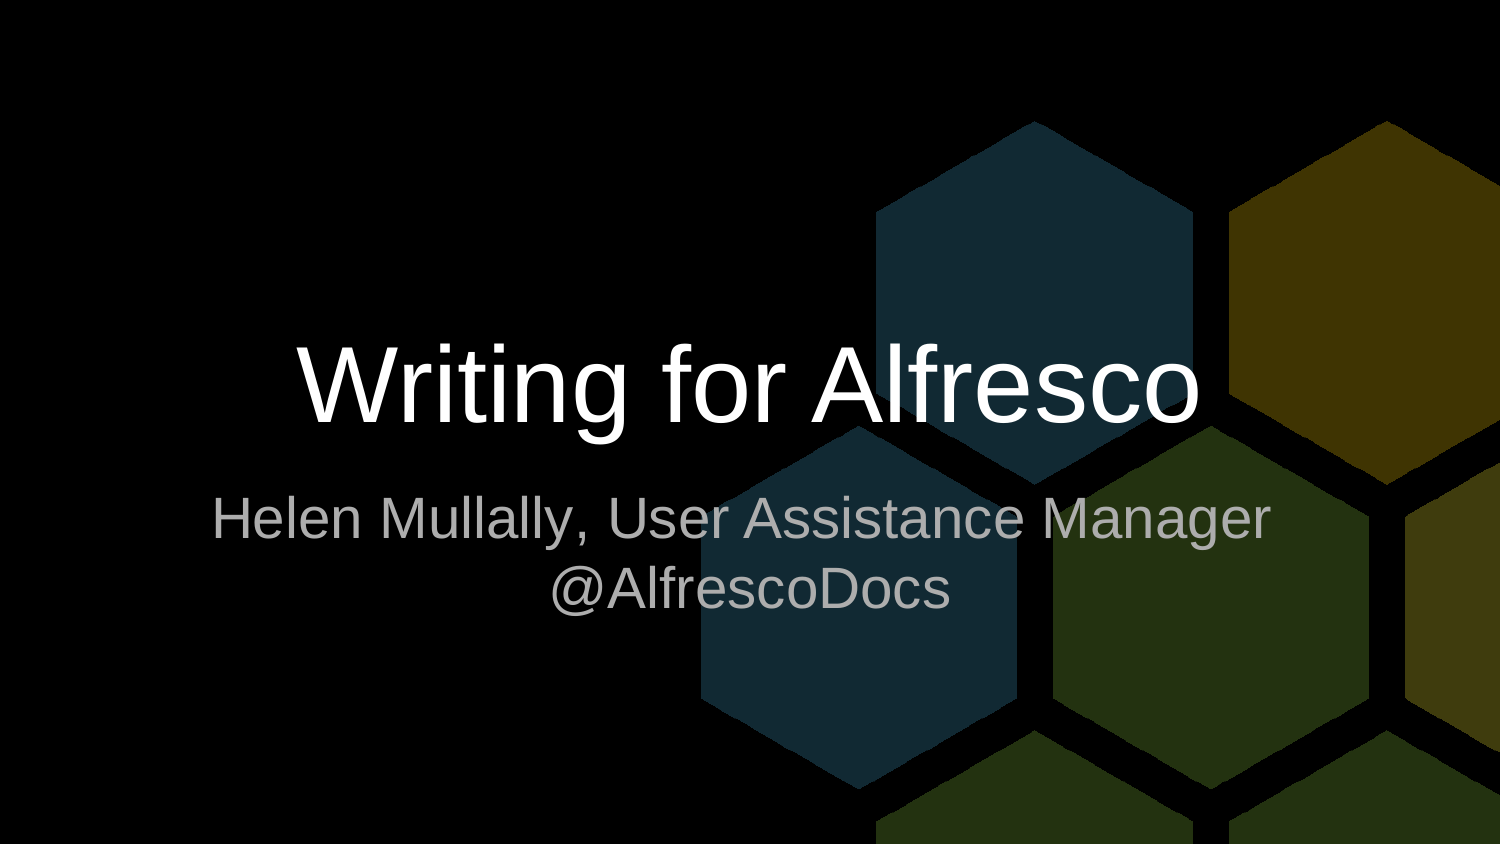

# Writing for Alfresco
Helen Mullally, User Assistance Manager
@AlfrescoDocs